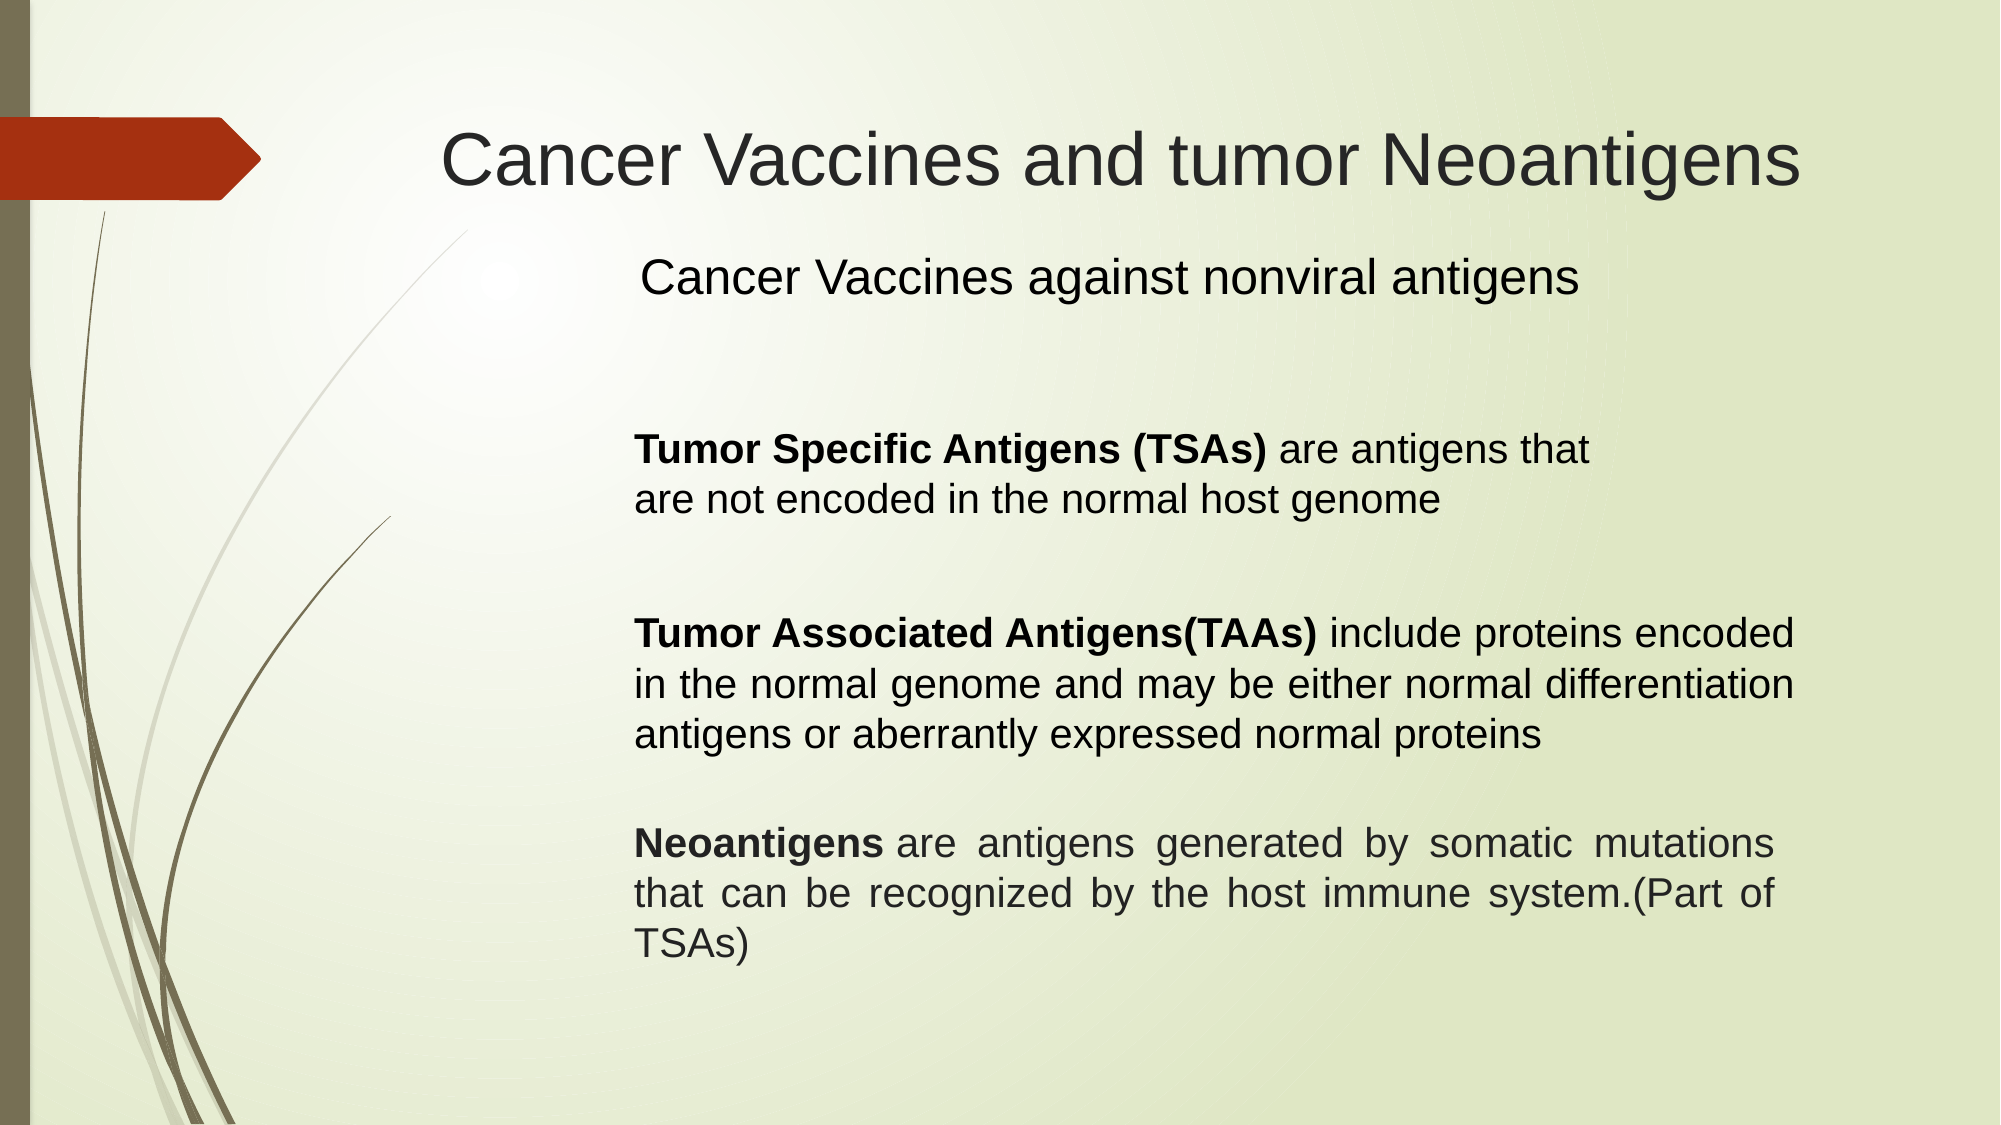

# Cancer Vaccines and tumor Neoantigens
Cancer Vaccines against nonviral antigens
Tumor Specific Antigens (TSAs) are antigens that are not encoded in the normal host genome

Tumor Associated Antigens(TAAs) include proteins encoded in the normal genome and may be either normal differentiation antigens or aberrantly expressed normal proteins
Neoantigens are antigens generated by somatic mutations that can be recognized by the host immune system.(Part of TSAs)